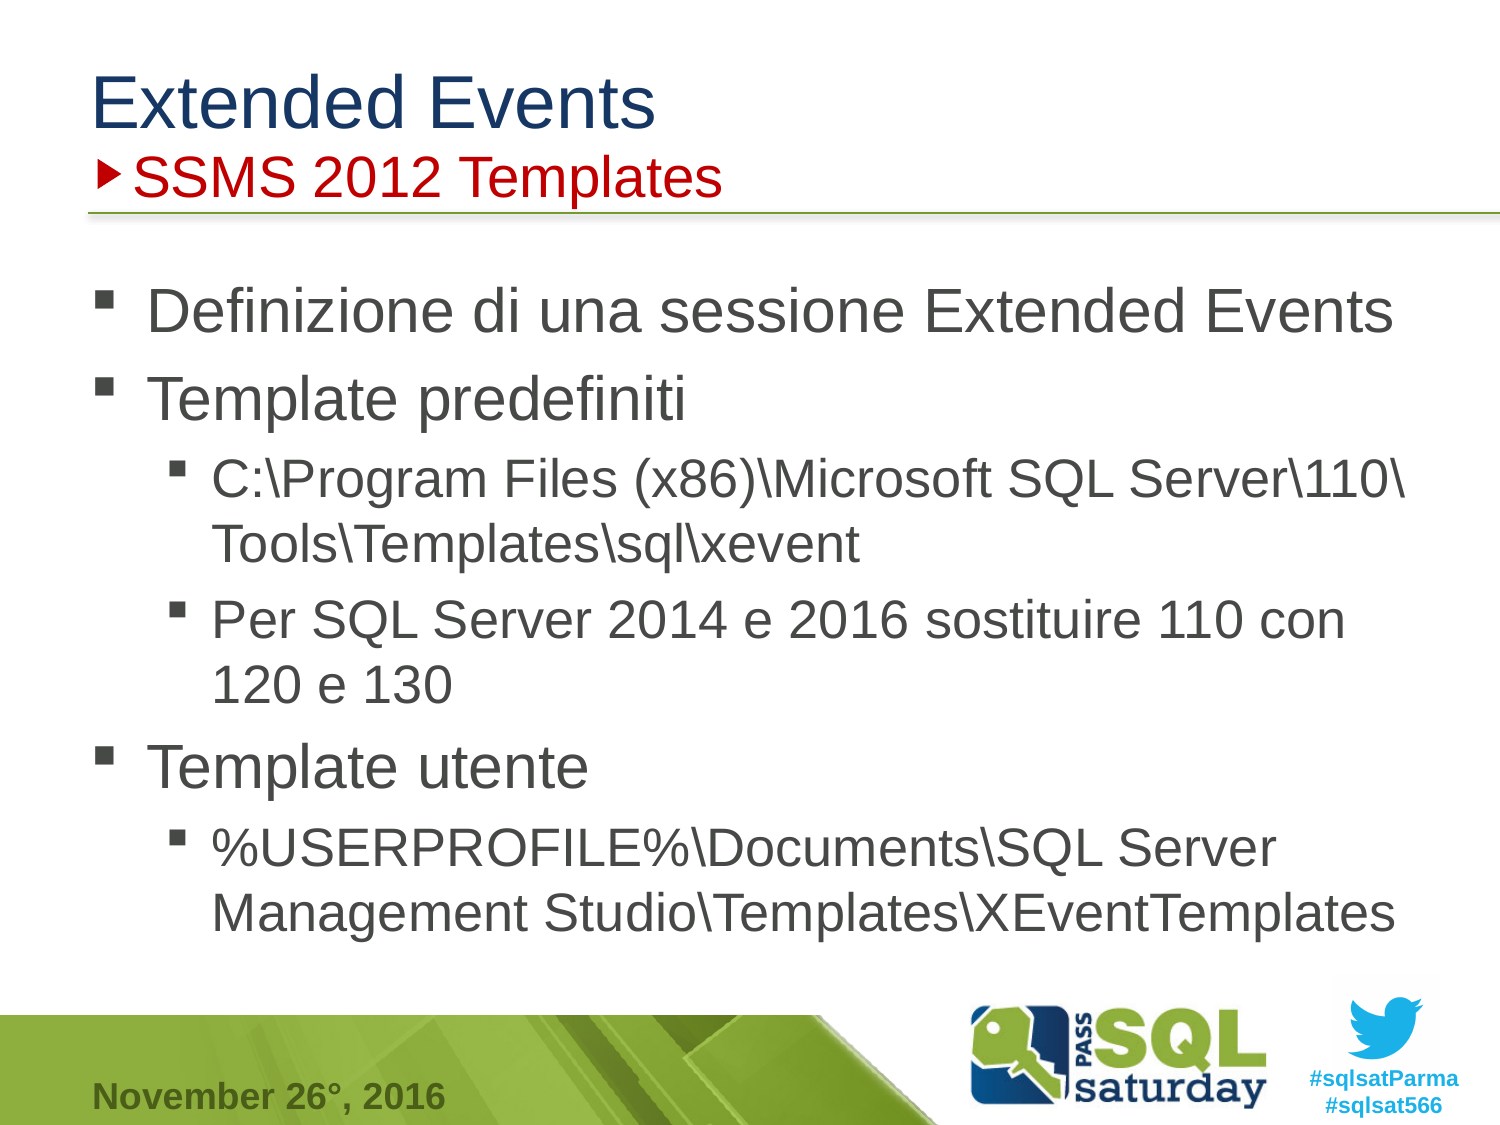

# Extended Events
SSMS 2012 Templates
Definizione di una sessione Extended Events
Template predefiniti
C:\Program Files (x86)\Microsoft SQL Server\110\Tools\Templates\sql\xevent
Per SQL Server 2014 e 2016 sostituire 110 con 120 e 130
Template utente
%USERPROFILE%\Documents\SQL Server Management Studio\Templates\XEventTemplates